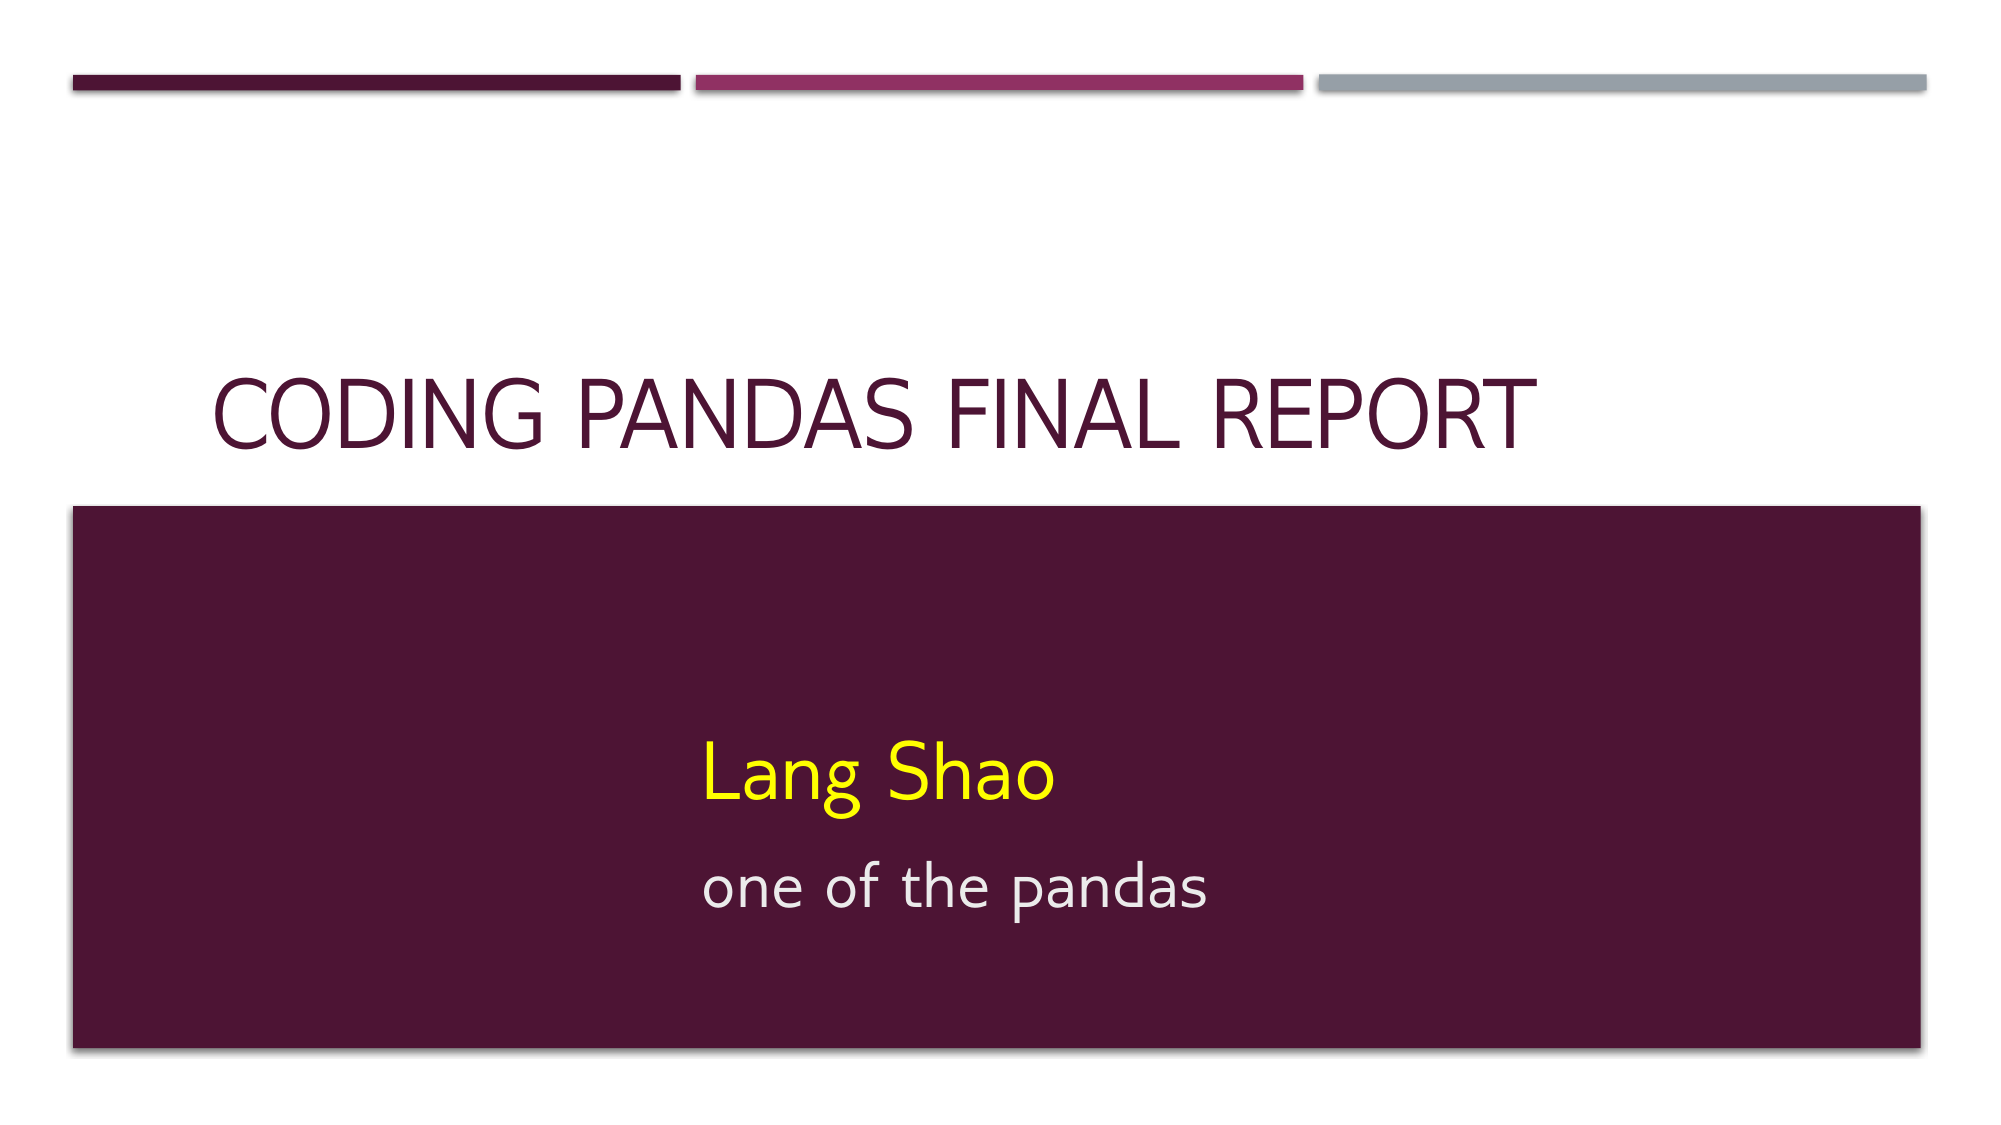

# Coding Pandas Final Report
Lang Shao

one of the pandas